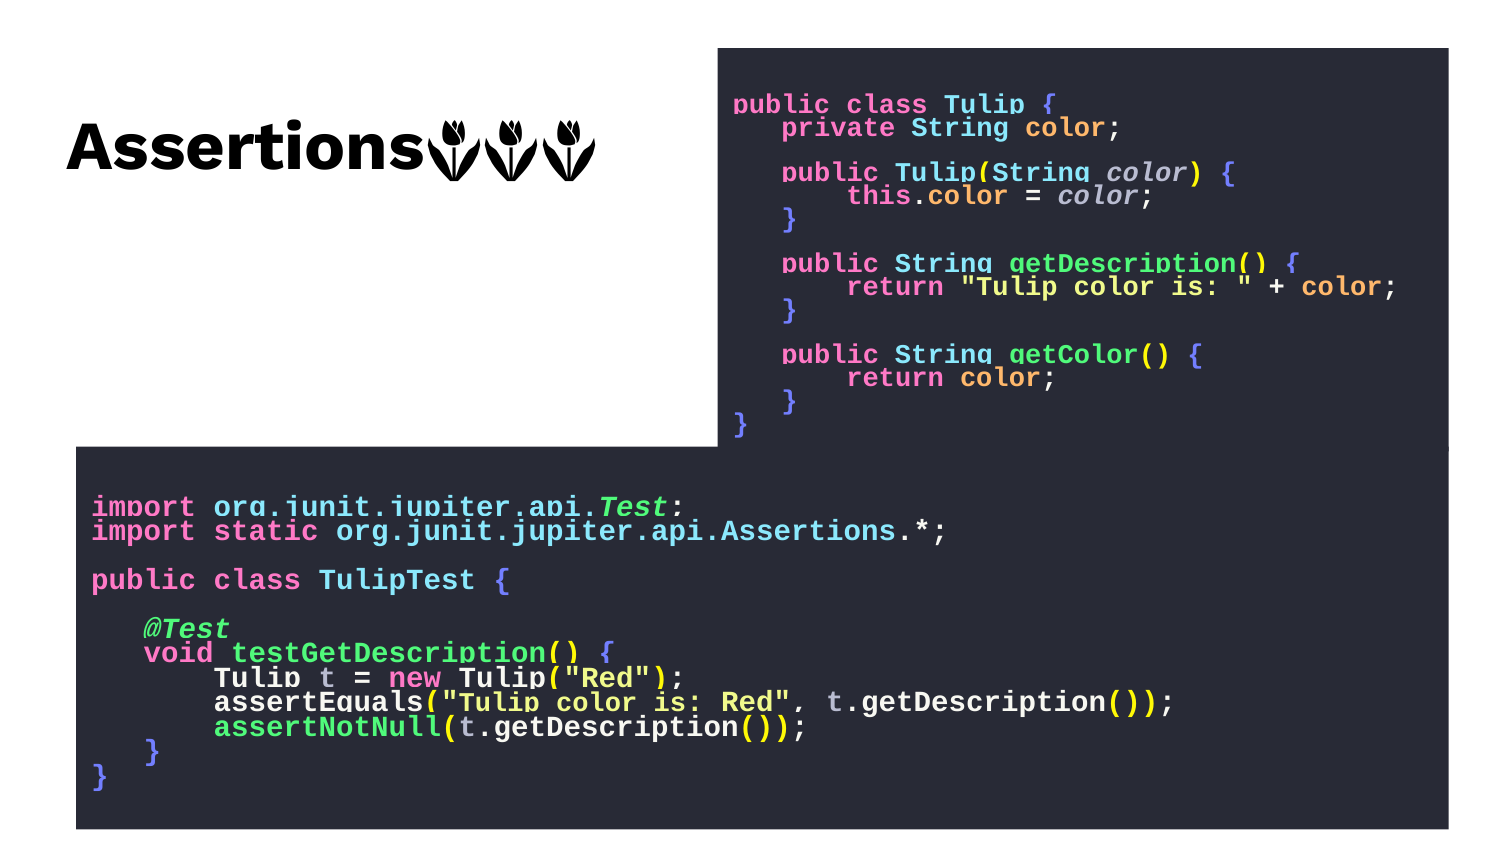

public class Tulip {
   private String color;

   public Tulip(String color) {
       this.color = color;
   }

   public String getDescription() {
       return "Tulip color is: " + color;
   }

   public String getColor() {
       return color;
   }
}
# Assertions🌷🌷🌷

import org.junit.jupiter.api.Test;
import static org.junit.jupiter.api.Assertions.*;

public class TulipTest {

   @Test
   void testGetDescription() {
       Tulip t = new Tulip("Red");
       assertEquals("Tulip color is: Red", t.getDescription());
       assertNotNull(t.getDescription());
   }
}